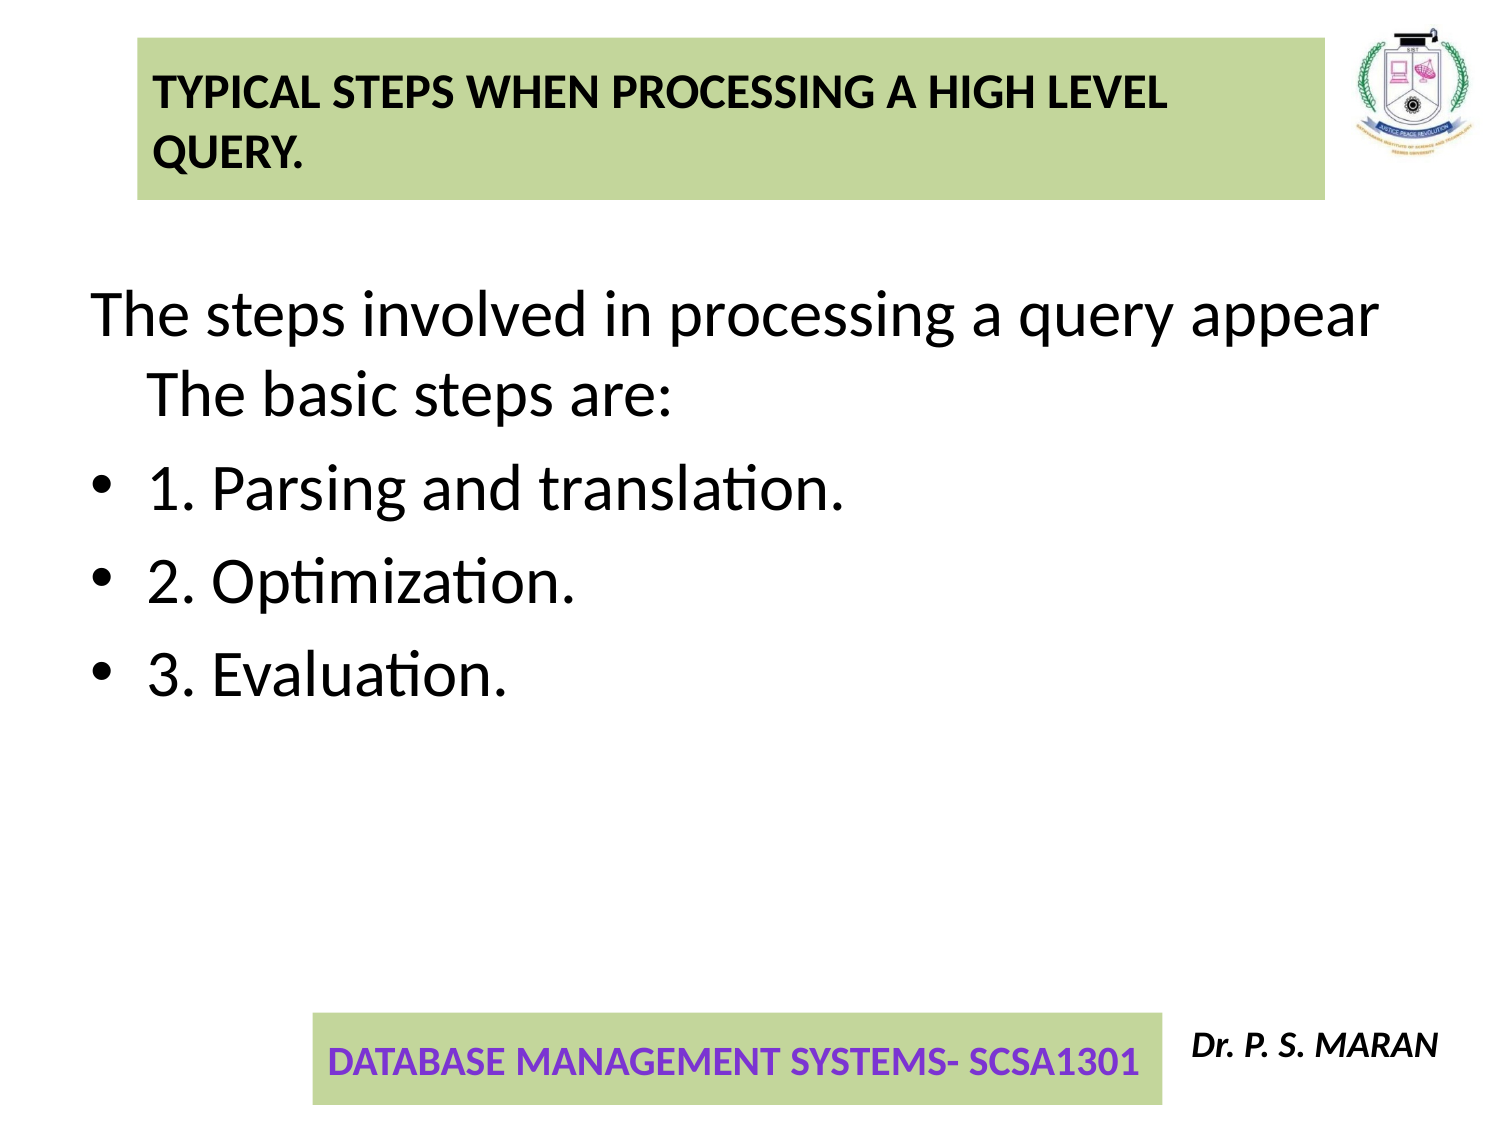

# Typical steps when processing a high level query.
The steps involved in processing a query appear The basic steps are:
1. Parsing and translation.
2. Optimization.
3. Evaluation.